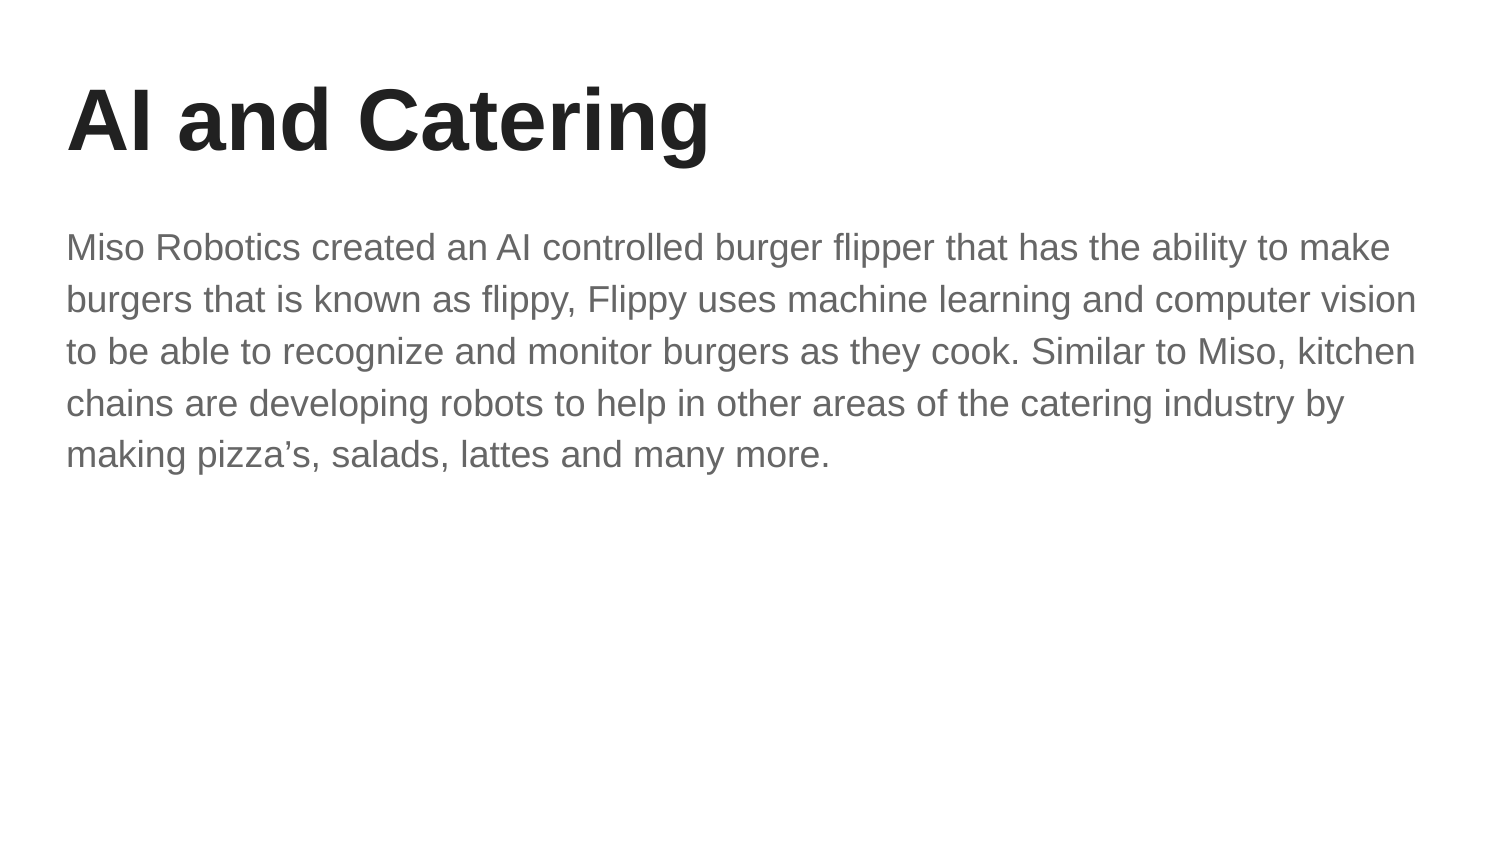

# AI and Catering
Miso Robotics created an AI controlled burger flipper that has the ability to make burgers that is known as flippy, Flippy uses machine learning and computer vision to be able to recognize and monitor burgers as they cook. Similar to Miso, kitchen chains are developing robots to help in other areas of the catering industry by making pizza’s, salads, lattes and many more.